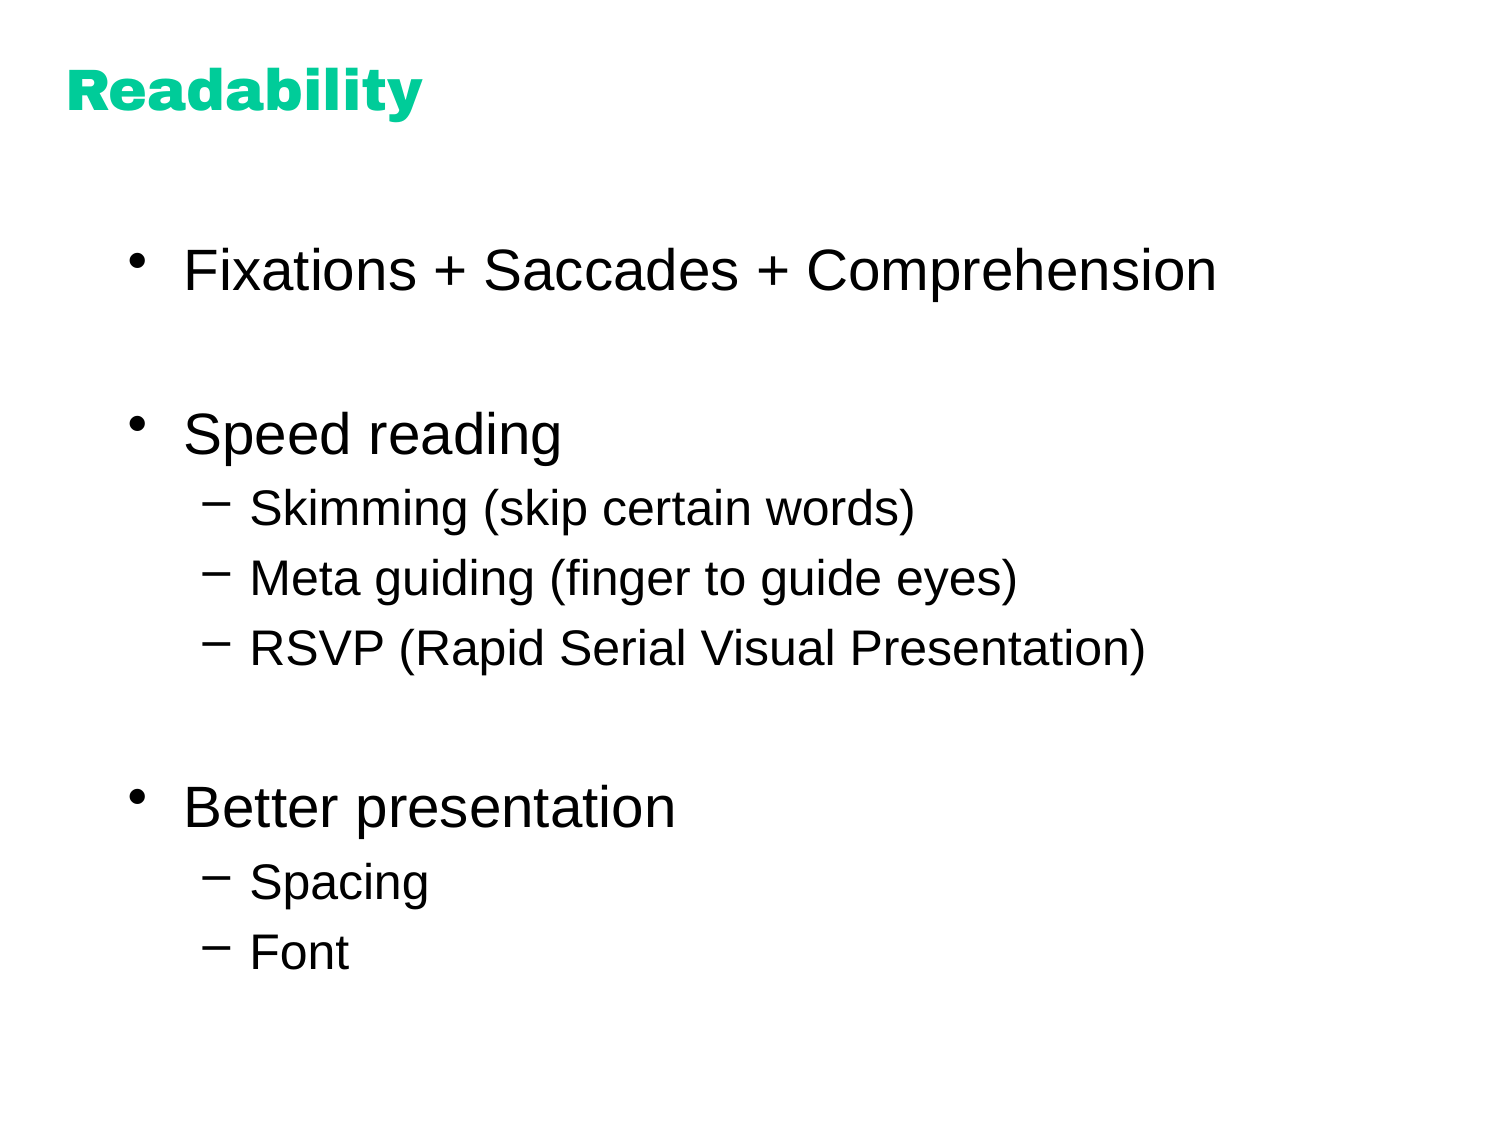

# Readability
Fixations + Saccades + Comprehension

Speed reading
Skimming (skip certain words)
Meta guiding (finger to guide eyes)
RSVP (Rapid Serial Visual Presentation)

Better presentation
Spacing
Font